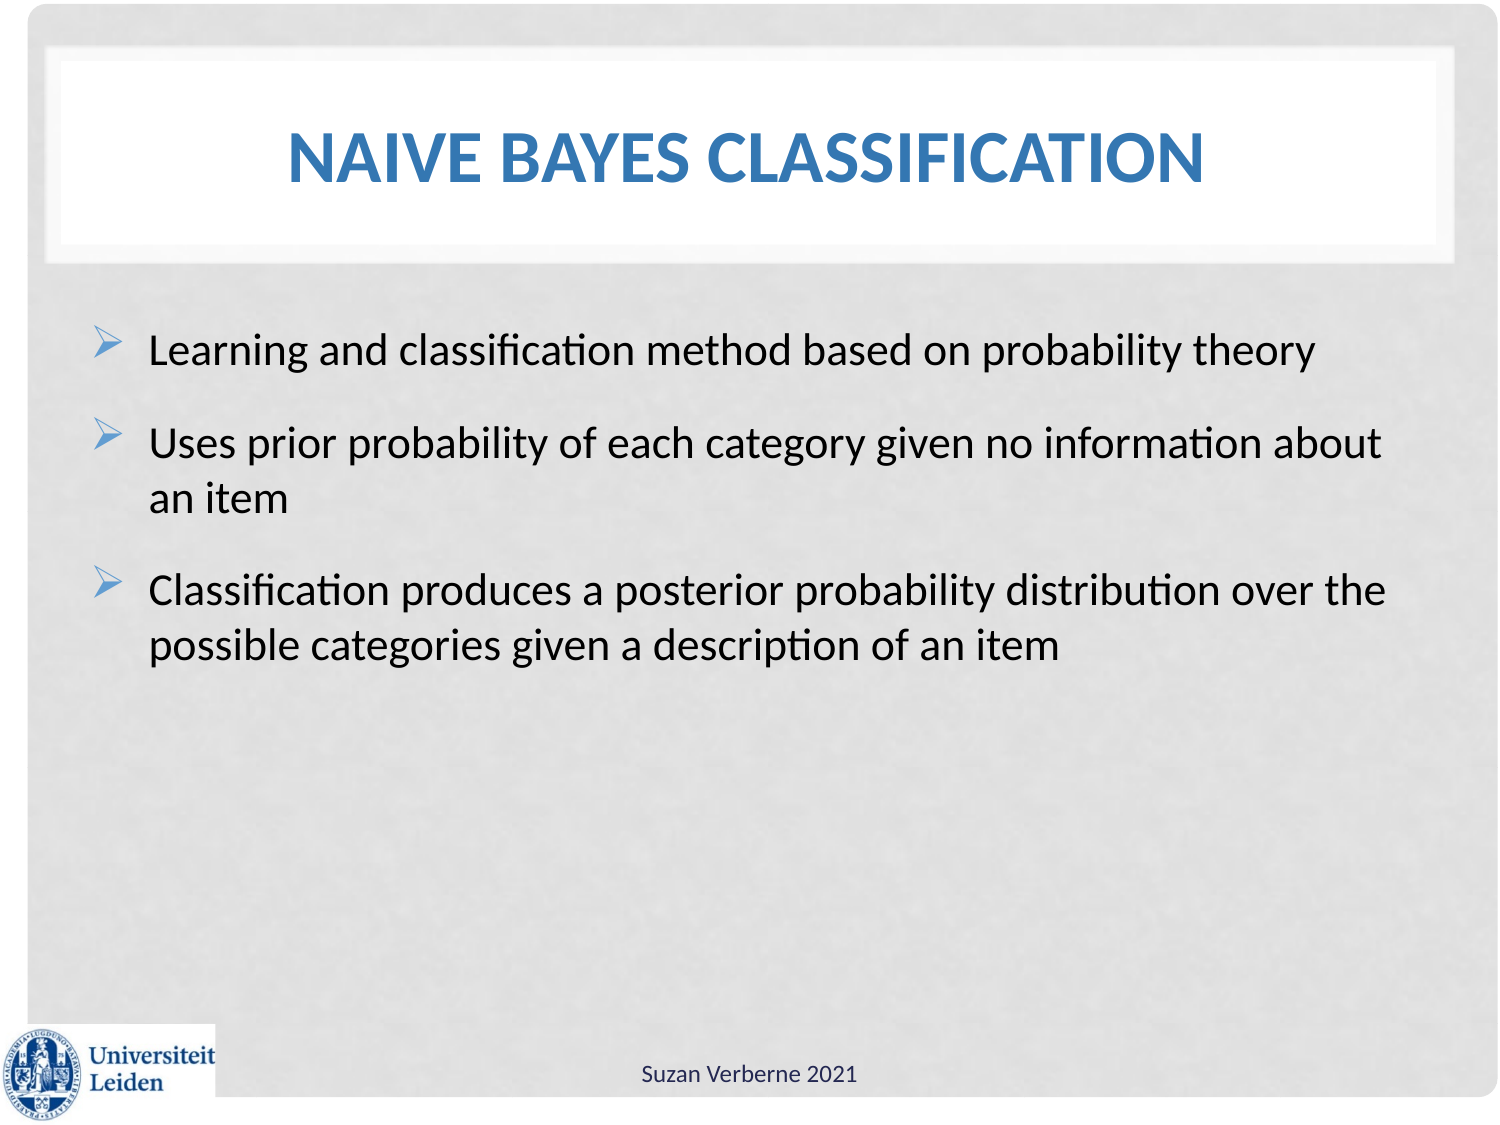

# Naive Bayes Classification
Learning and classification method based on probability theory
Uses prior probability of each category given no information about an item
Classification produces a posterior probability distribution over the possible categories given a description of an item
Suzan Verberne 2021